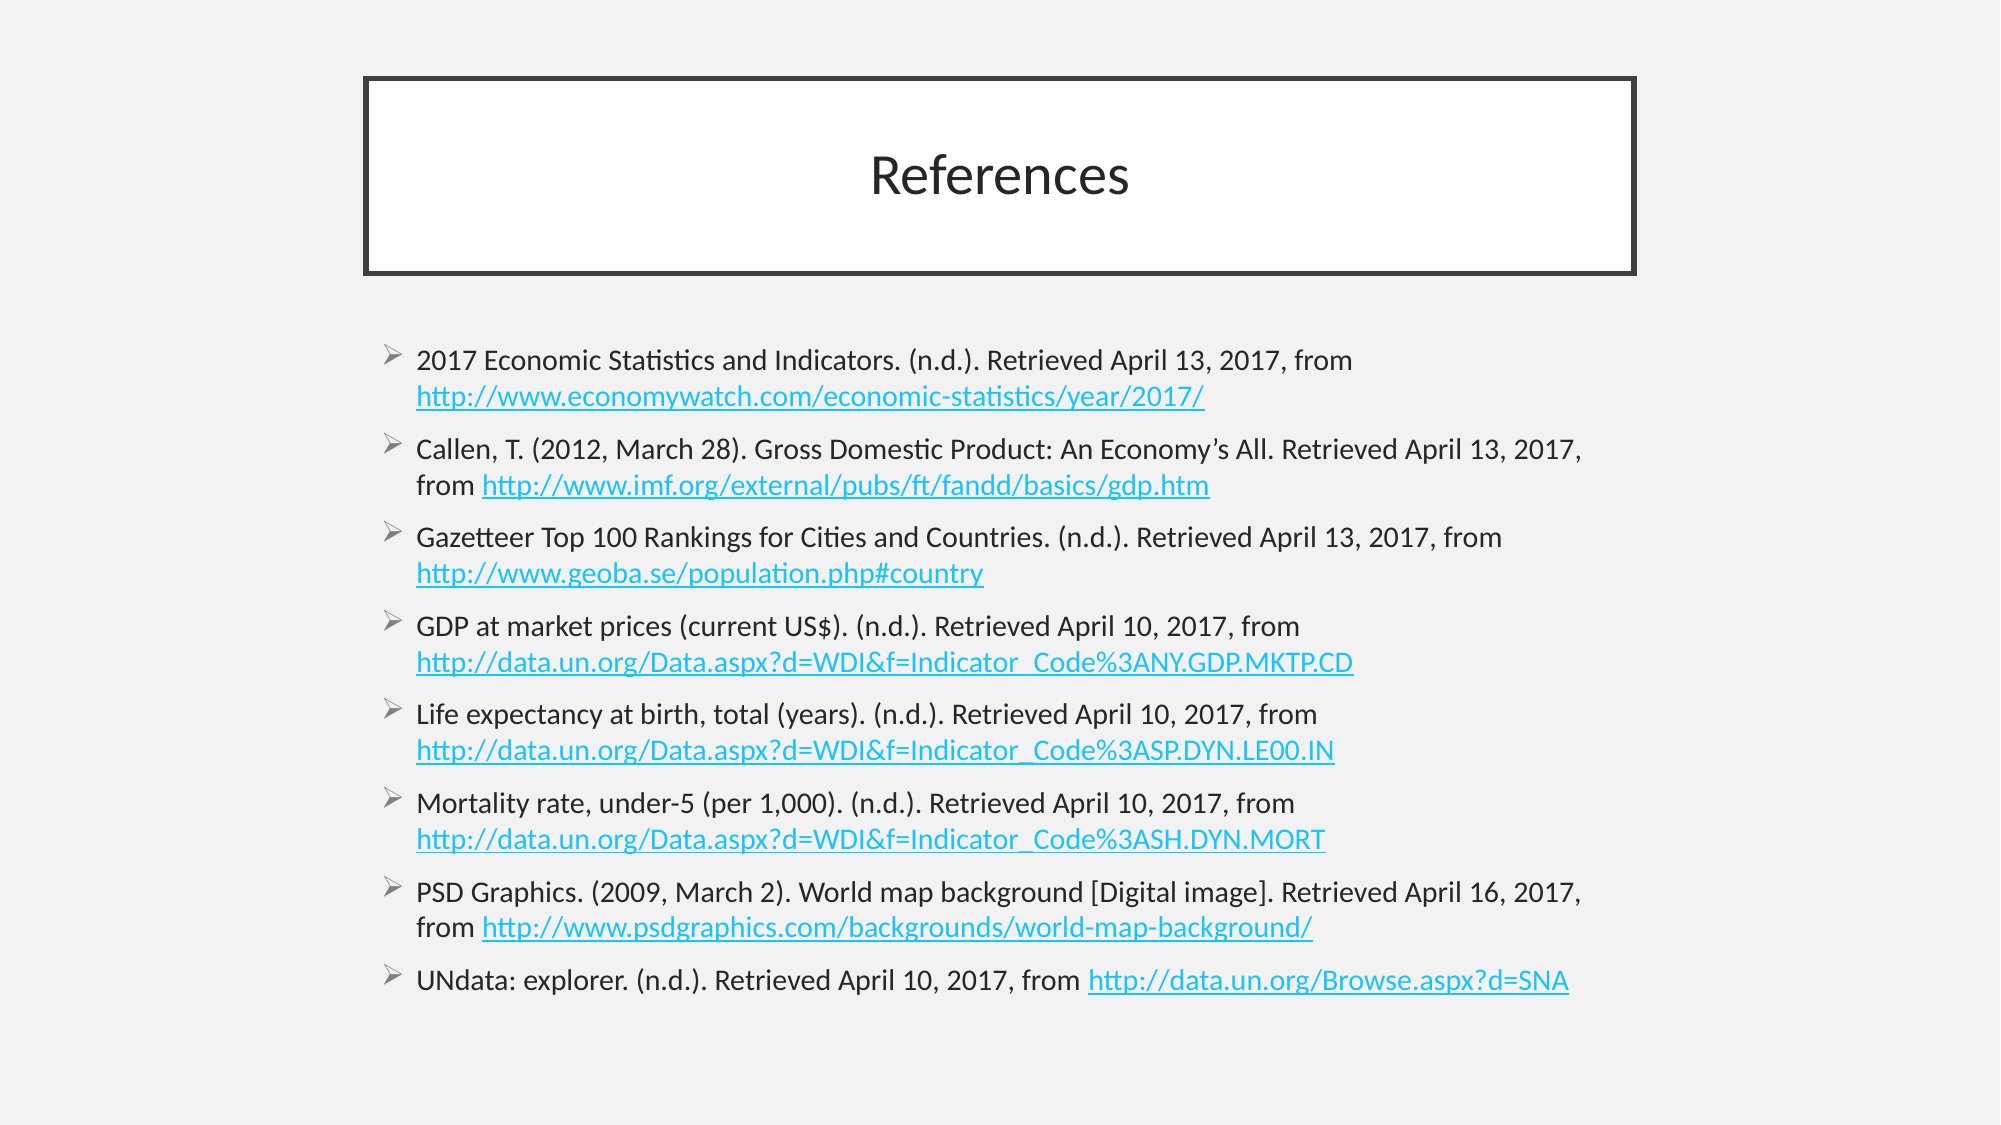

# References
2017 Economic Statistics and Indicators. (n.d.). Retrieved April 13, 2017, from http://www.economywatch.com/economic-statistics/year/2017/
Callen, T. (2012, March 28). Gross Domestic Product: An Economy’s All. Retrieved April 13, 2017, from http://www.imf.org/external/pubs/ft/fandd/basics/gdp.htm
Gazetteer Top 100 Rankings for Cities and Countries. (n.d.). Retrieved April 13, 2017, from http://www.geoba.se/population.php#country
GDP at market prices (current US$). (n.d.). Retrieved April 10, 2017, from http://data.un.org/Data.aspx?d=WDI&f=Indicator_Code%3ANY.GDP.MKTP.CD
Life expectancy at birth, total (years). (n.d.). Retrieved April 10, 2017, from http://data.un.org/Data.aspx?d=WDI&f=Indicator_Code%3ASP.DYN.LE00.IN
Mortality rate, under-5 (per 1,000). (n.d.). Retrieved April 10, 2017, from http://data.un.org/Data.aspx?d=WDI&f=Indicator_Code%3ASH.DYN.MORT
PSD Graphics. (2009, March 2). World map background [Digital image]. Retrieved April 16, 2017, from http://www.psdgraphics.com/backgrounds/world-map-background/
UNdata: explorer. (n.d.). Retrieved April 10, 2017, from http://data.un.org/Browse.aspx?d=SNA